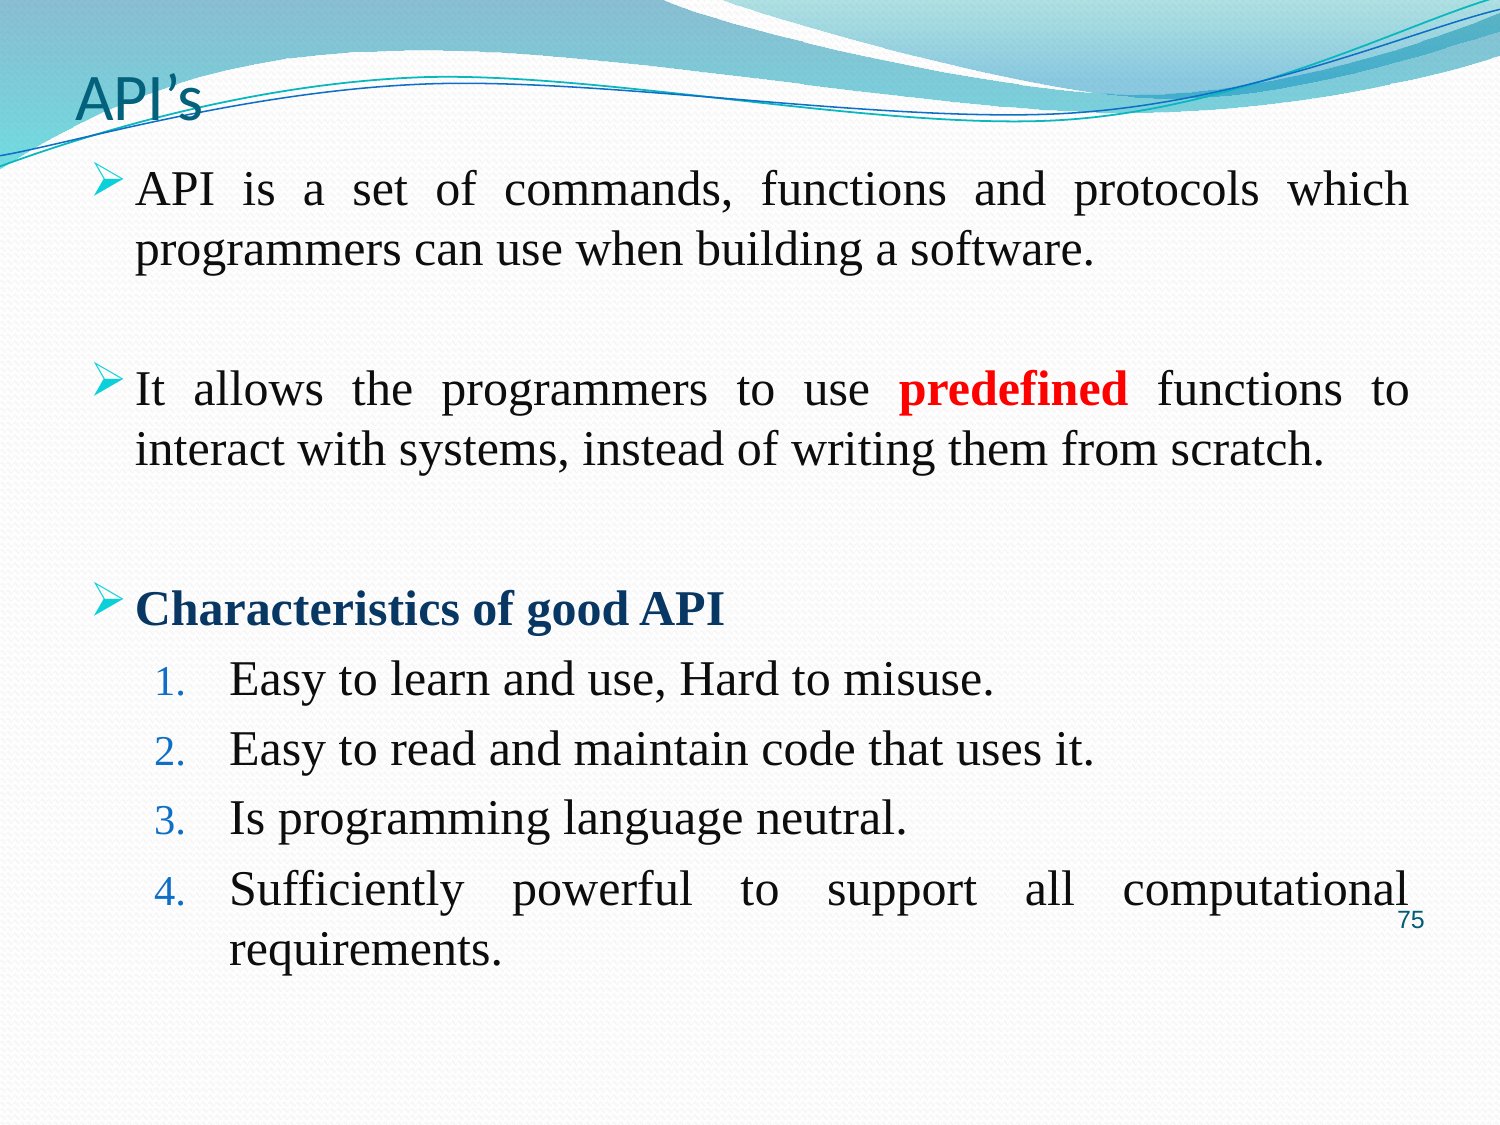

# API’s
API is a set of commands, functions and protocols which programmers can use when building a software.

It allows the programmers to use predefined functions to interact with systems, instead of writing them from scratch.

Characteristics of good API
Easy to learn and use, Hard to misuse.
Easy to read and maintain code that uses it.
Is programming language neutral.
Sufficiently powerful to support all computational requirements.

75